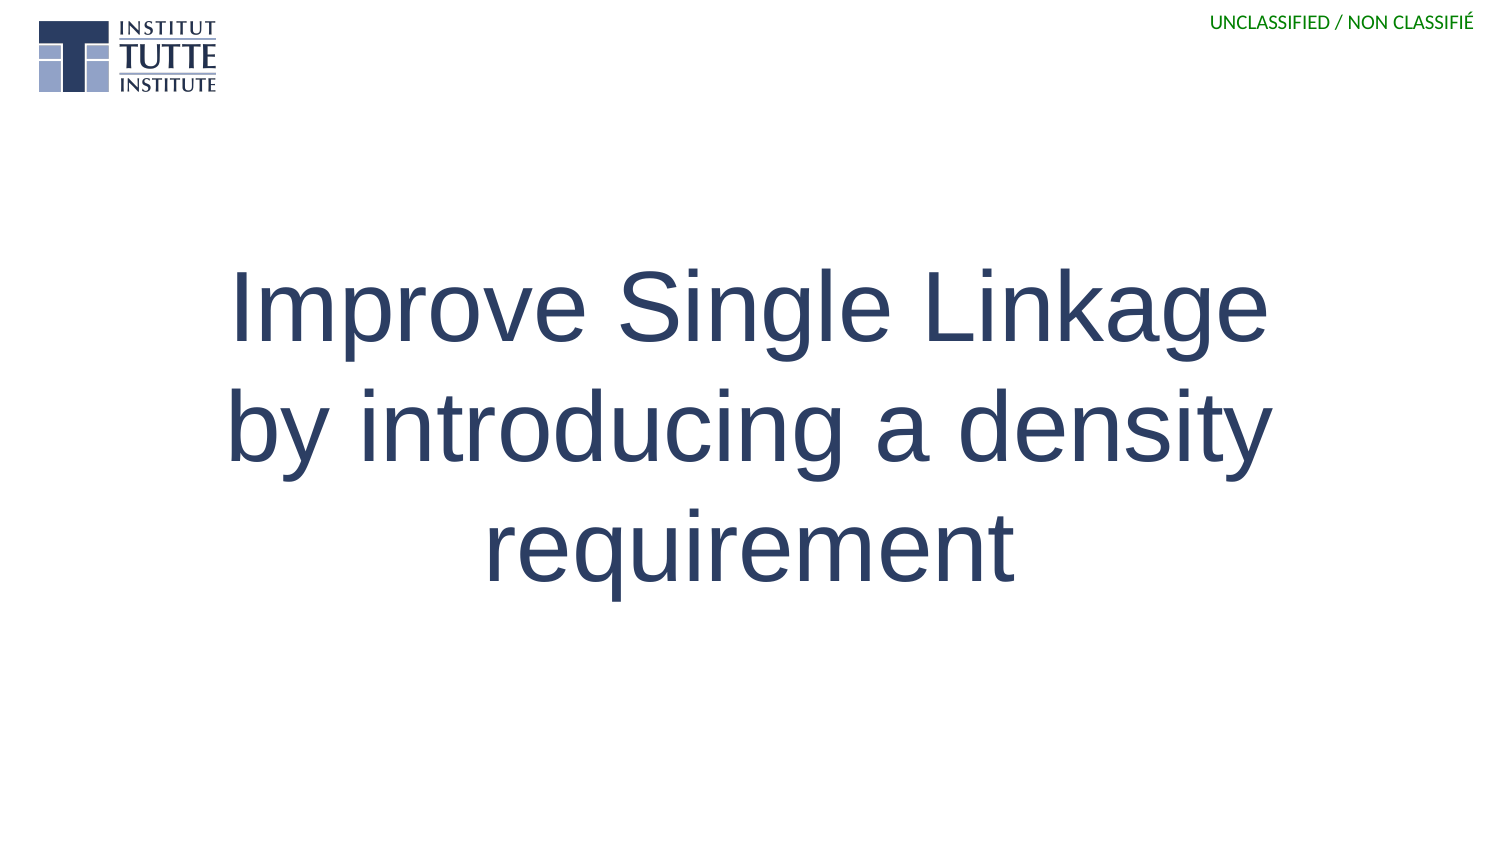

# Improve Single Linkage by introducing a density requirement